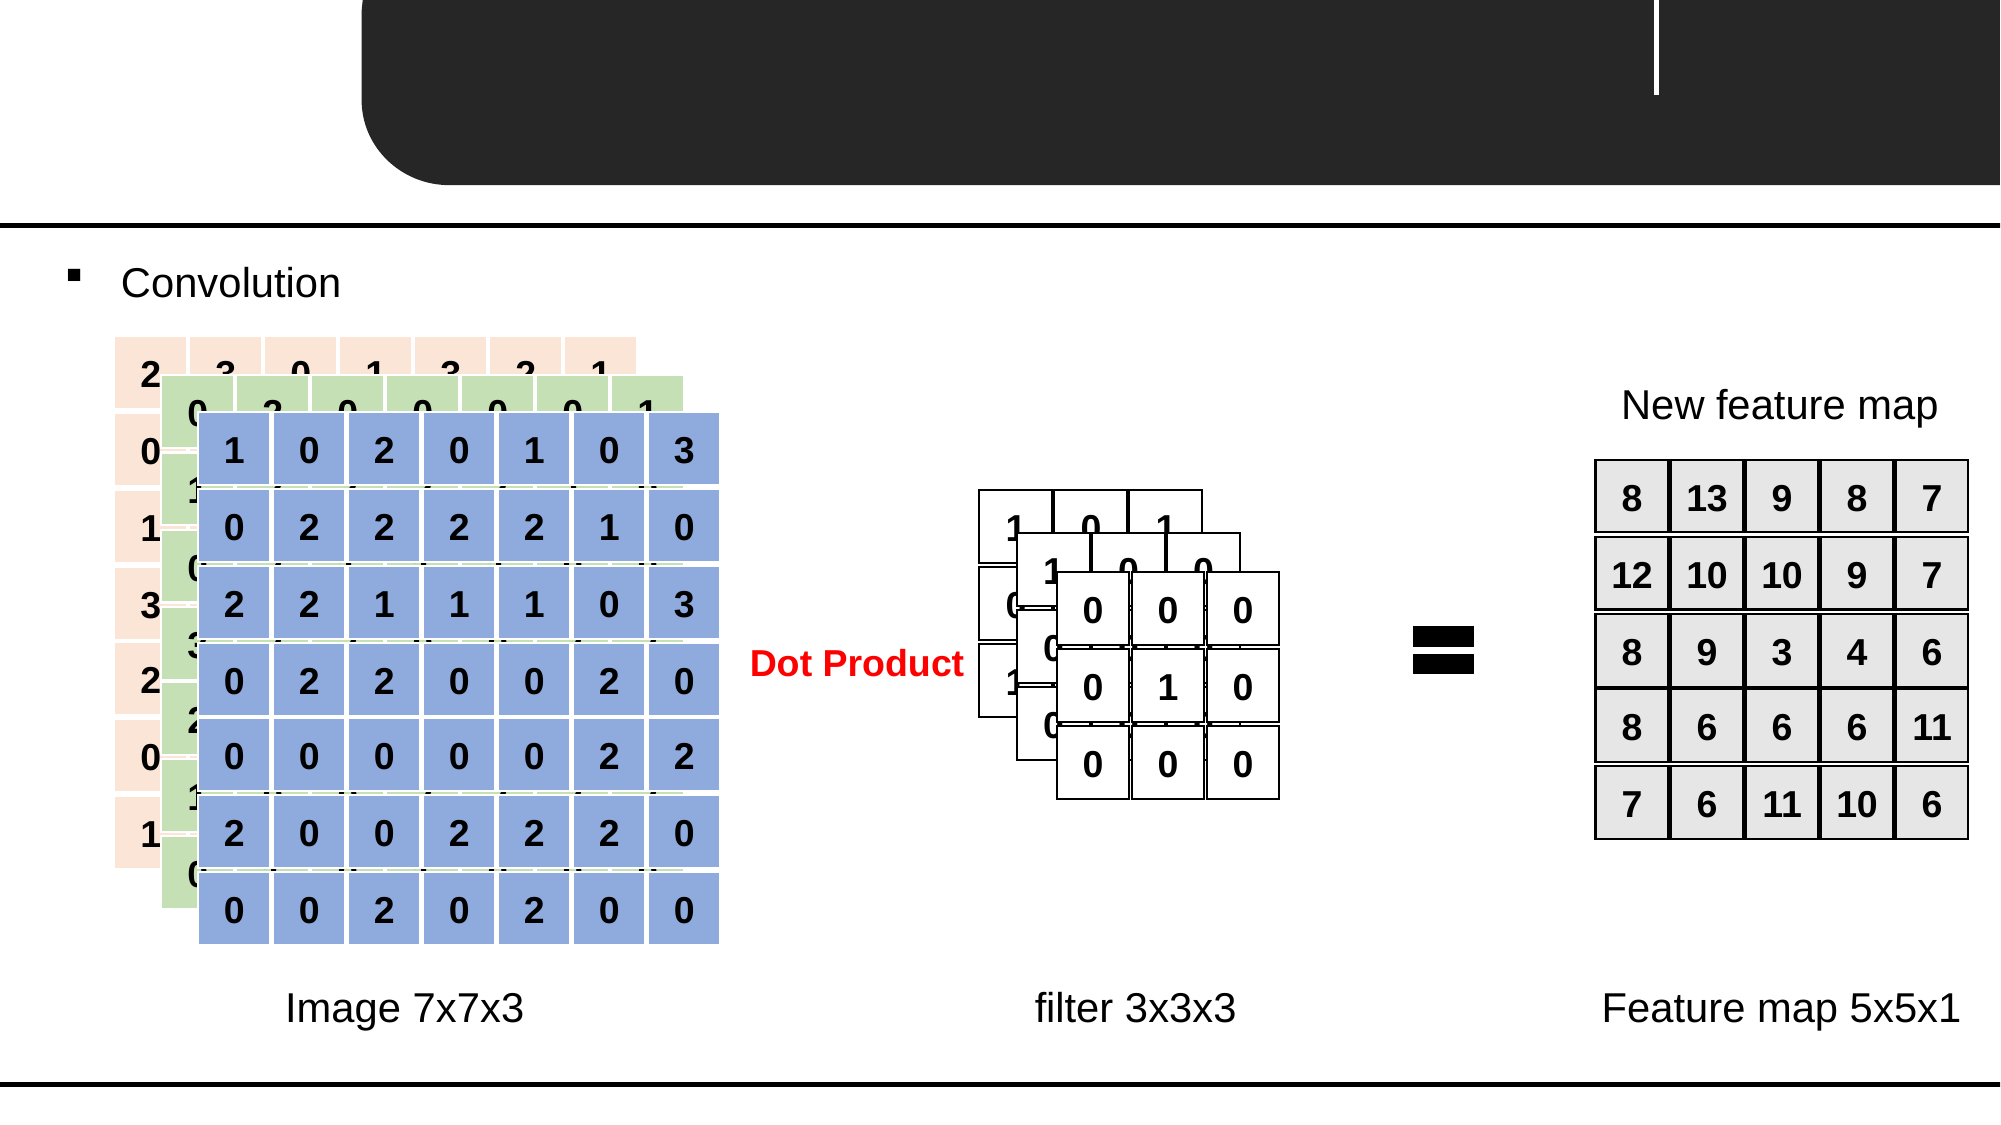

Unit  03 ㅣ  Convolution Layer
Convolution
2
3
0
1
3
2
1
0
2
2
2
2
1
0
1
2
1
1
1
0
0
3
2
2
0
0
2
3
2
0
0
0
0
2
0
0
0
0
2
2
2
2
1
3
2
3
2
1
0
0
2
0
0
0
0
1
1
2
2
2
2
1
0
0
2
1
1
1
0
0
3
2
2
0
0
2
2
2
0
3
0
0
2
0
1
0
0
2
2
2
2
0
1
0
1
0
0
0
1
0
2
0
1
0
3
0
2
2
2
2
1
0
2
2
1
1
1
0
3
0
2
2
0
0
2
0
0
0
0
0
0
2
2
2
0
0
2
2
2
0
0
0
2
0
2
0
0
New feature map
8
13
9
8
7
1
0
1
0
1
0
1
0
1
1
0
0
0
0
0
0
0
0
0
0
0
0
1
0
0
0
0
12
10
10
9
7

8
9
3
4
6
Dot Product
8
6
6
6
11
7
6
11
10
6
Image 7x7x3
filter 3x3x3
Feature map 5x5x1